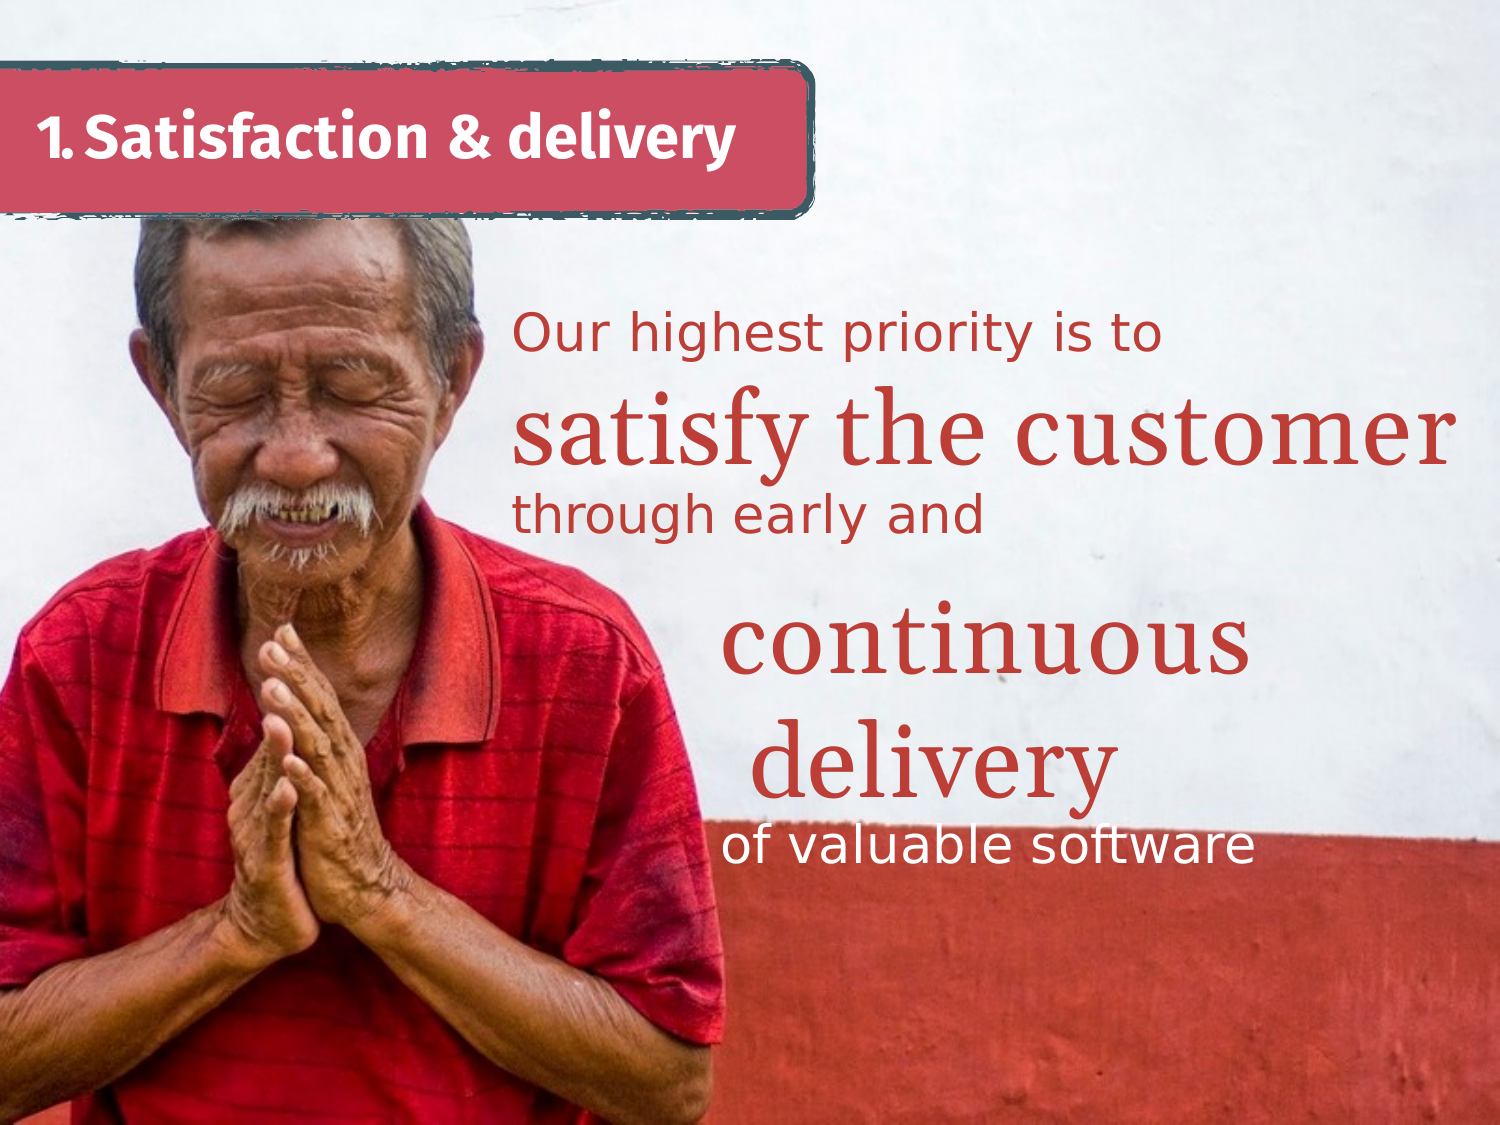

# 1. Satisfaction & delivery
Our highest priority is to
satisfy the customer
through early and
continuous  delivery
of valuable software